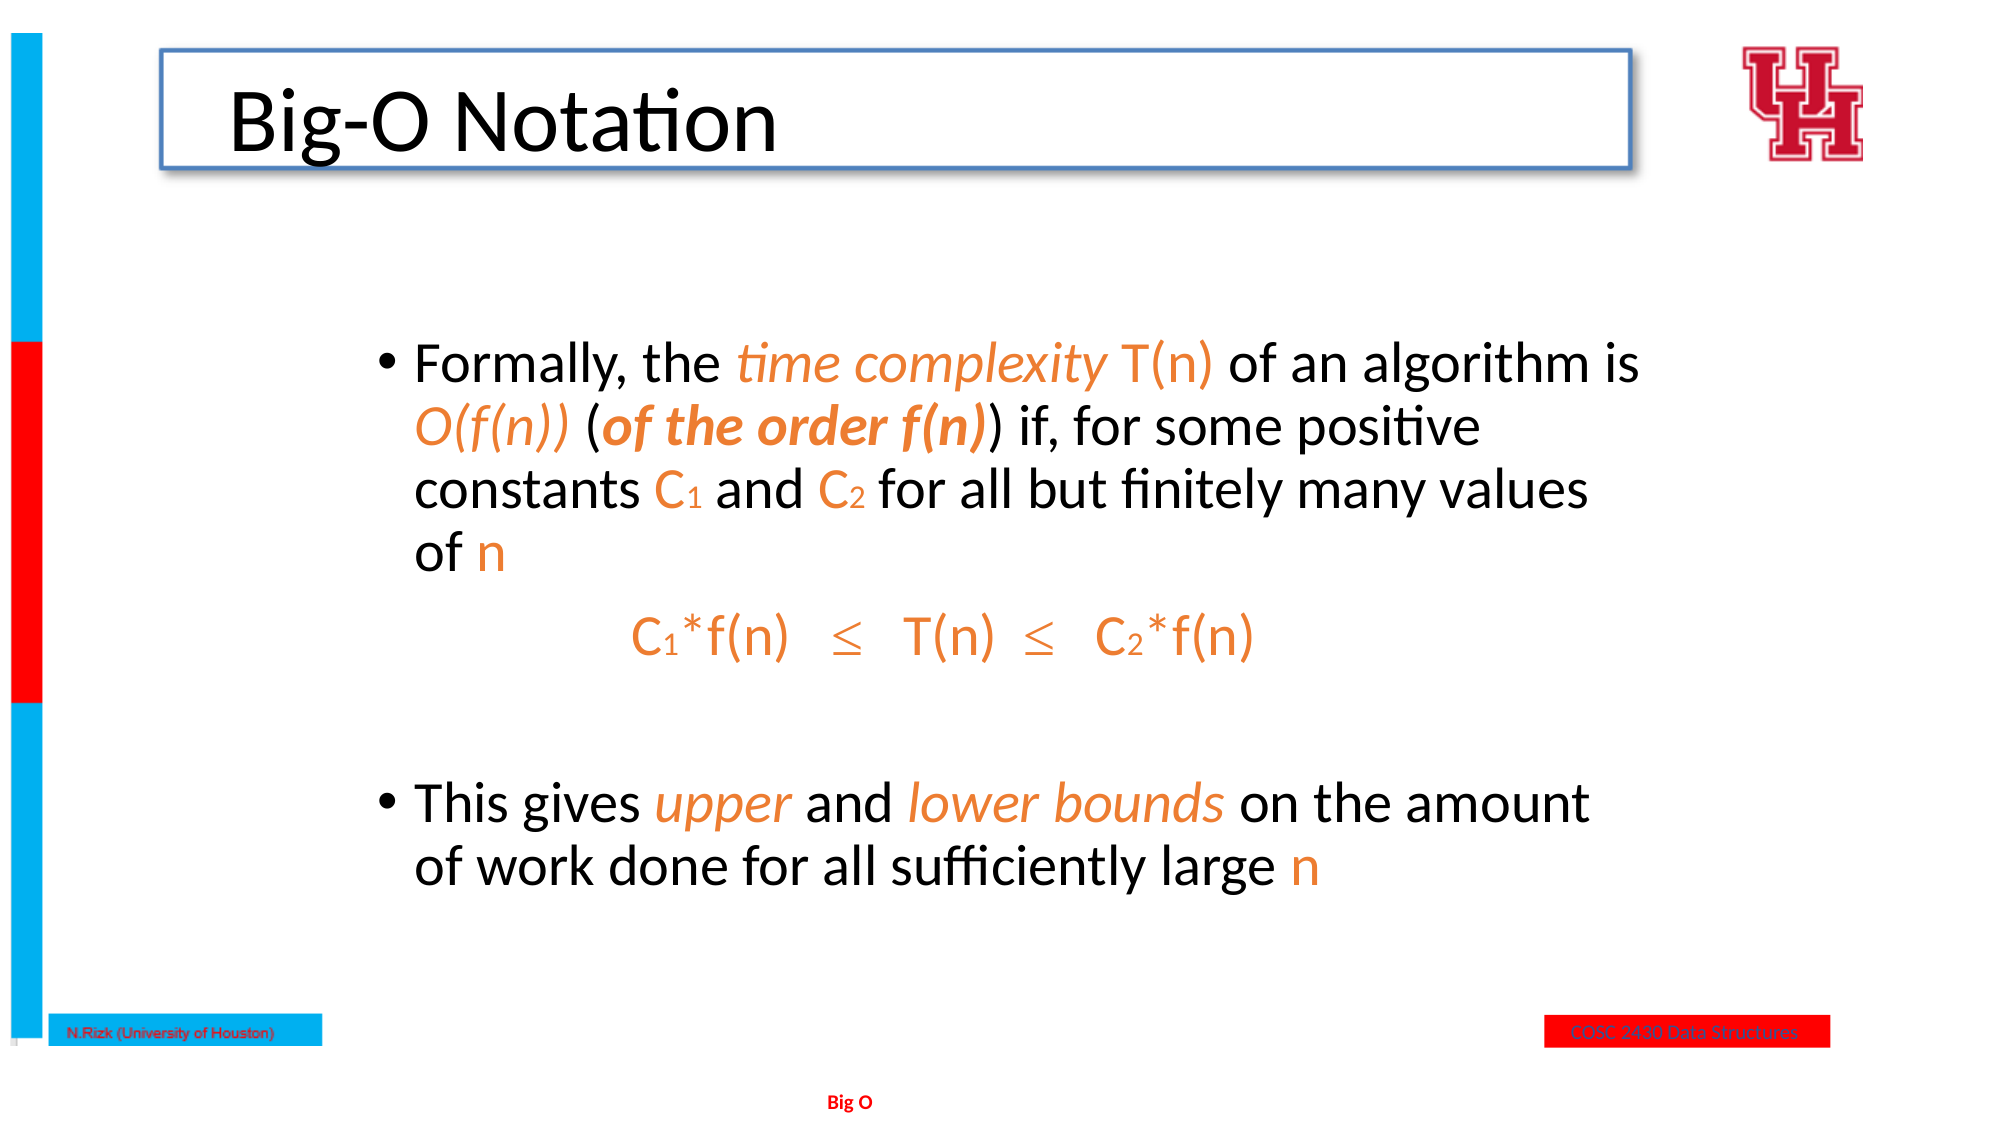

# Big-O Notation
Formally, the time complexity T(n) of an algorithm is O(f(n)) (of the order f(n)) if, for some positive constants C1 and C2 for all but finitely many values of n
		     C1*f(n)   ≤   T(n)  ≤   C2*f(n)

This gives upper and lower bounds on the amount of work done for all sufficiently large n